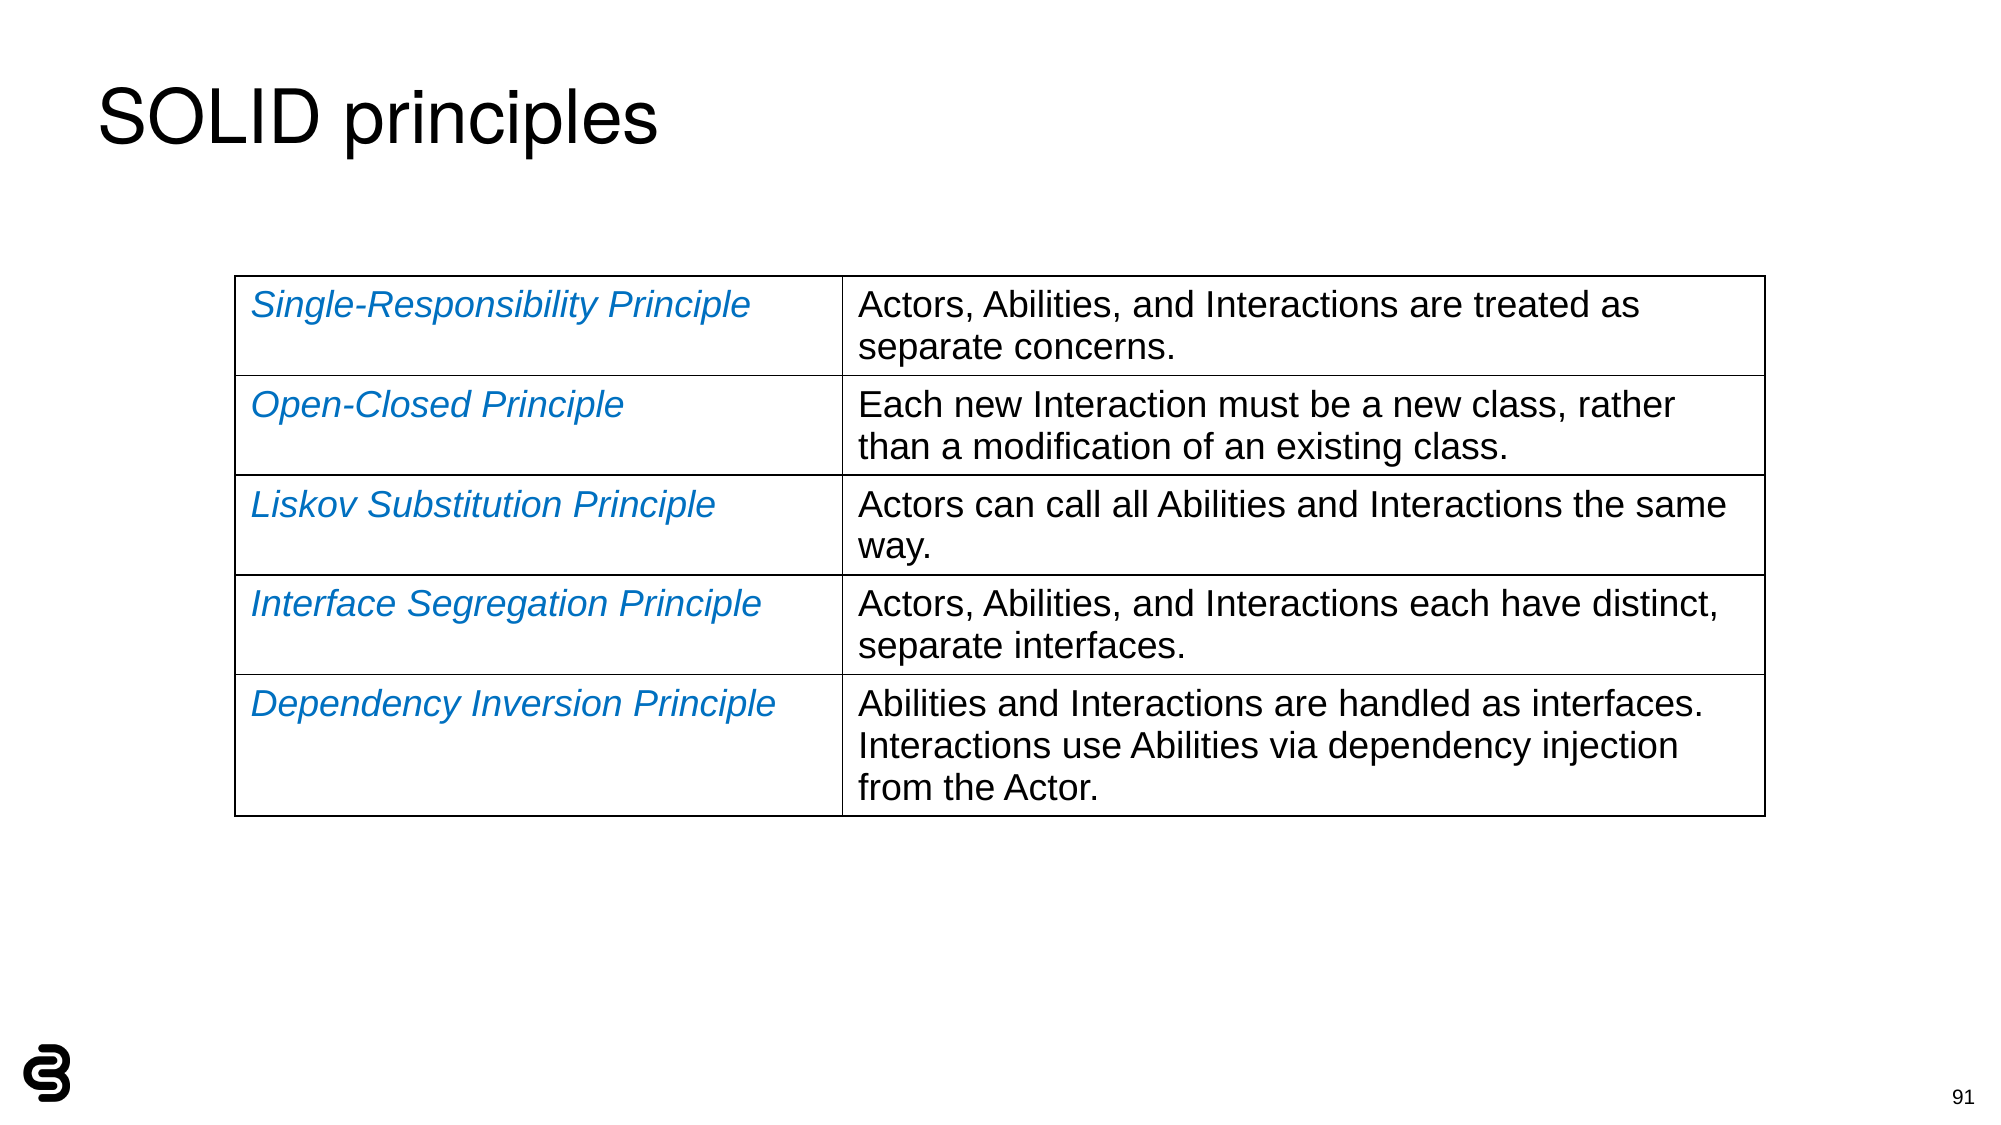

# SOLID principles
| Single-Responsibility Principle | Actors, Abilities, and Interactions are treated as separate concerns. |
| --- | --- |
| Open-Closed Principle | Each new Interaction must be a new class, rather than a modification of an existing class. |
| Liskov Substitution Principle | Actors can call all Abilities and Interactions the same way. |
| Interface Segregation Principle | Actors, Abilities, and Interactions each have distinct, separate interfaces. |
| Dependency Inversion Principle | Abilities and Interactions are handled as interfaces. Interactions use Abilities via dependency injection from the Actor. |